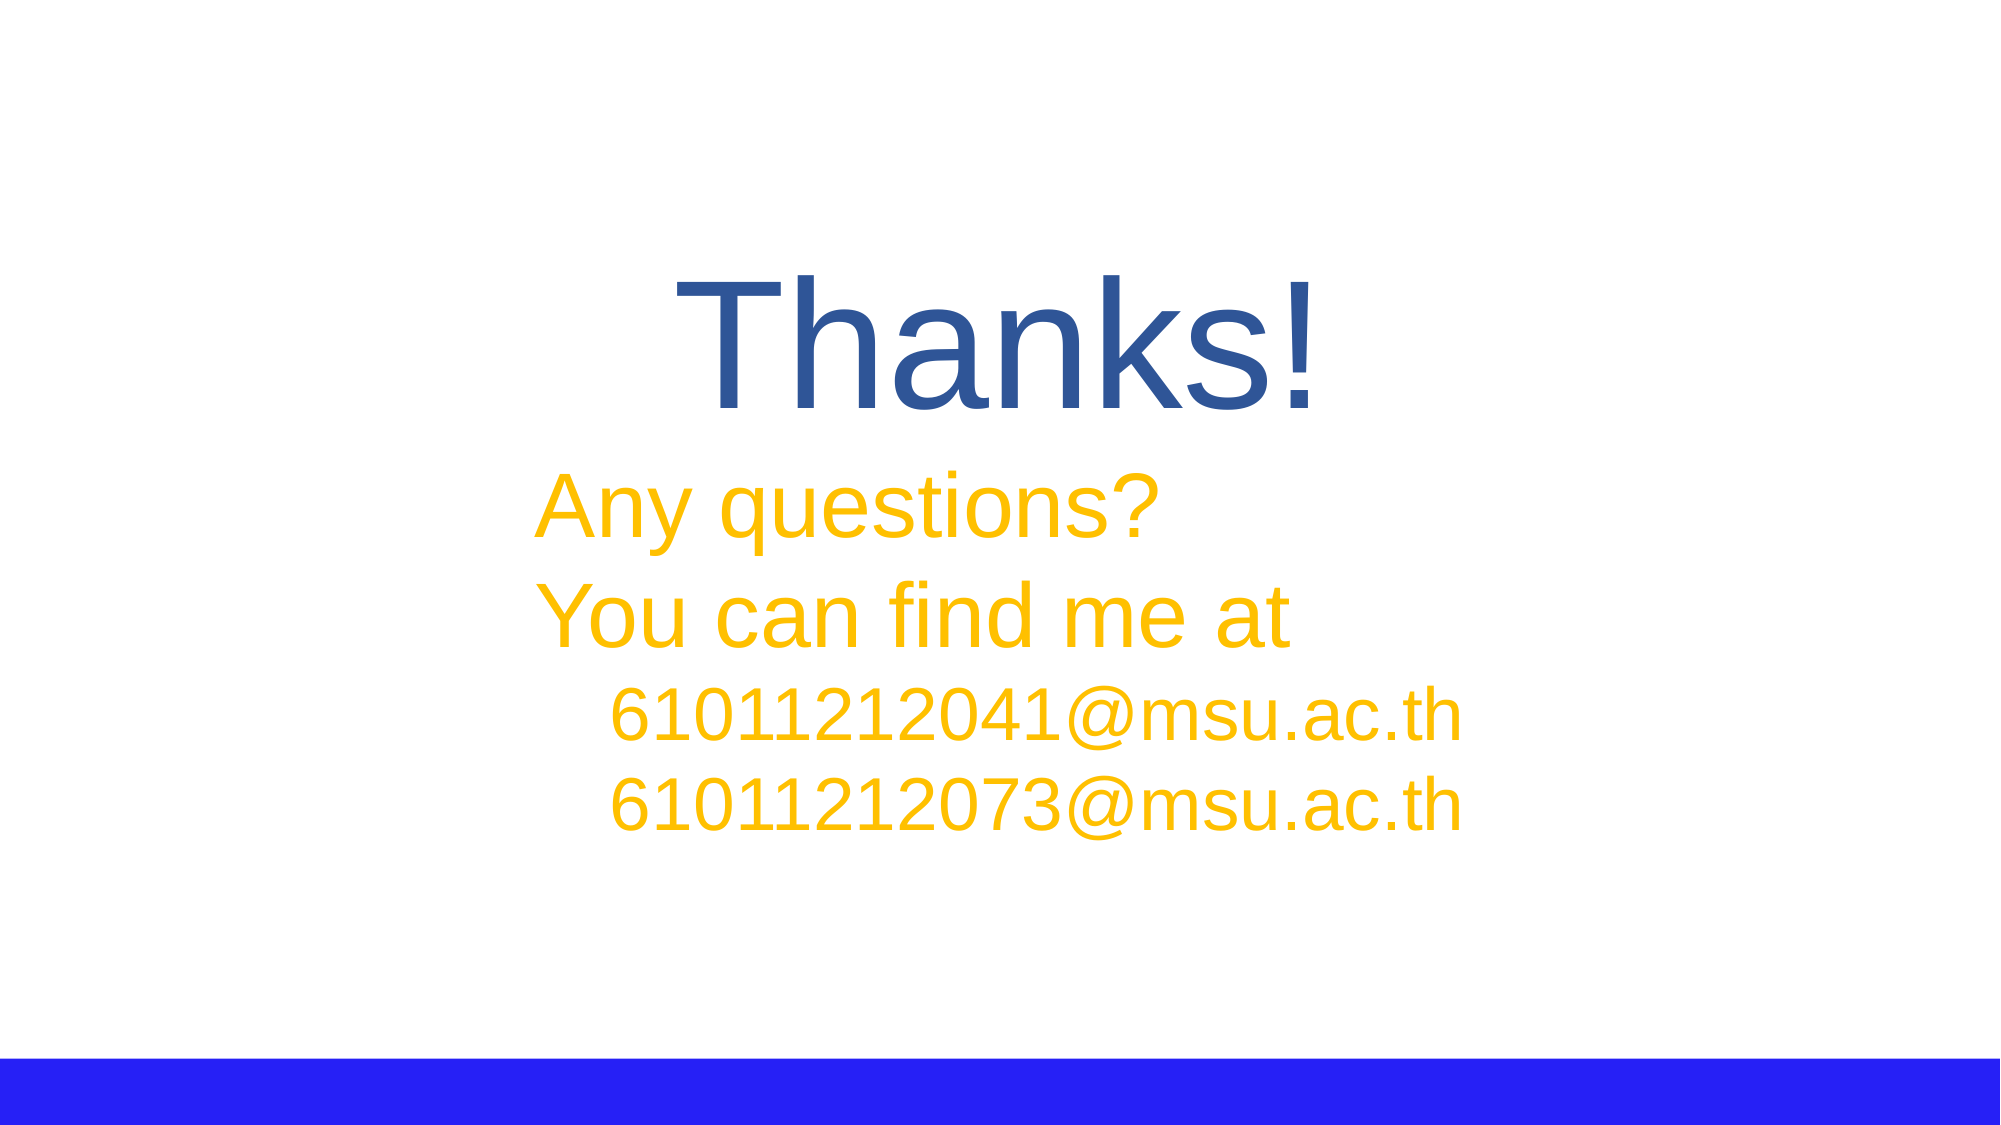

Thanks!
Any questions?
You can find me at
61011212041@msu.ac.th
61011212073@msu.ac.th